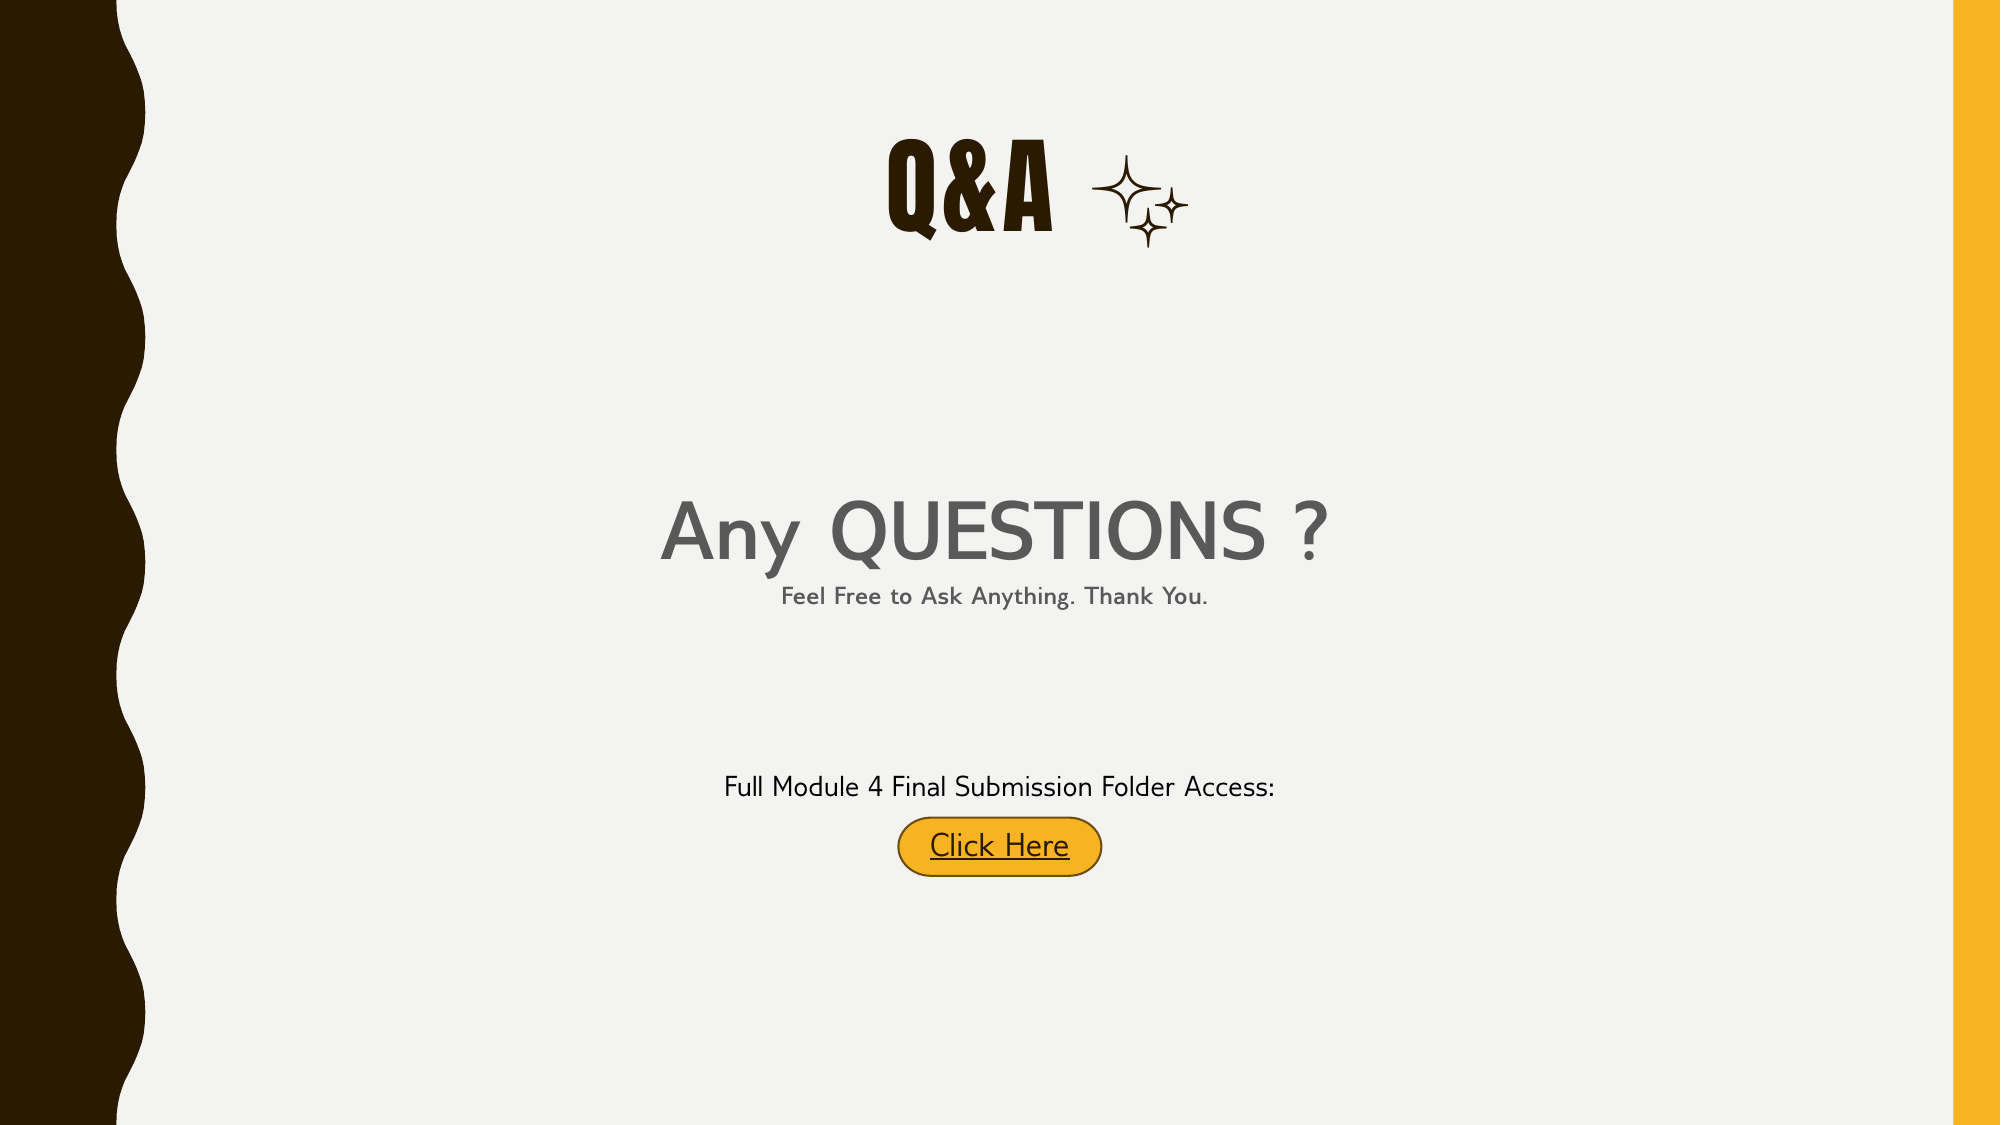

# Q&A ✨
Any QUESTIONS ?
Feel Free to Ask Anything. Thank You.

Full Module 4 Final Submission Folder Access:
Click Here